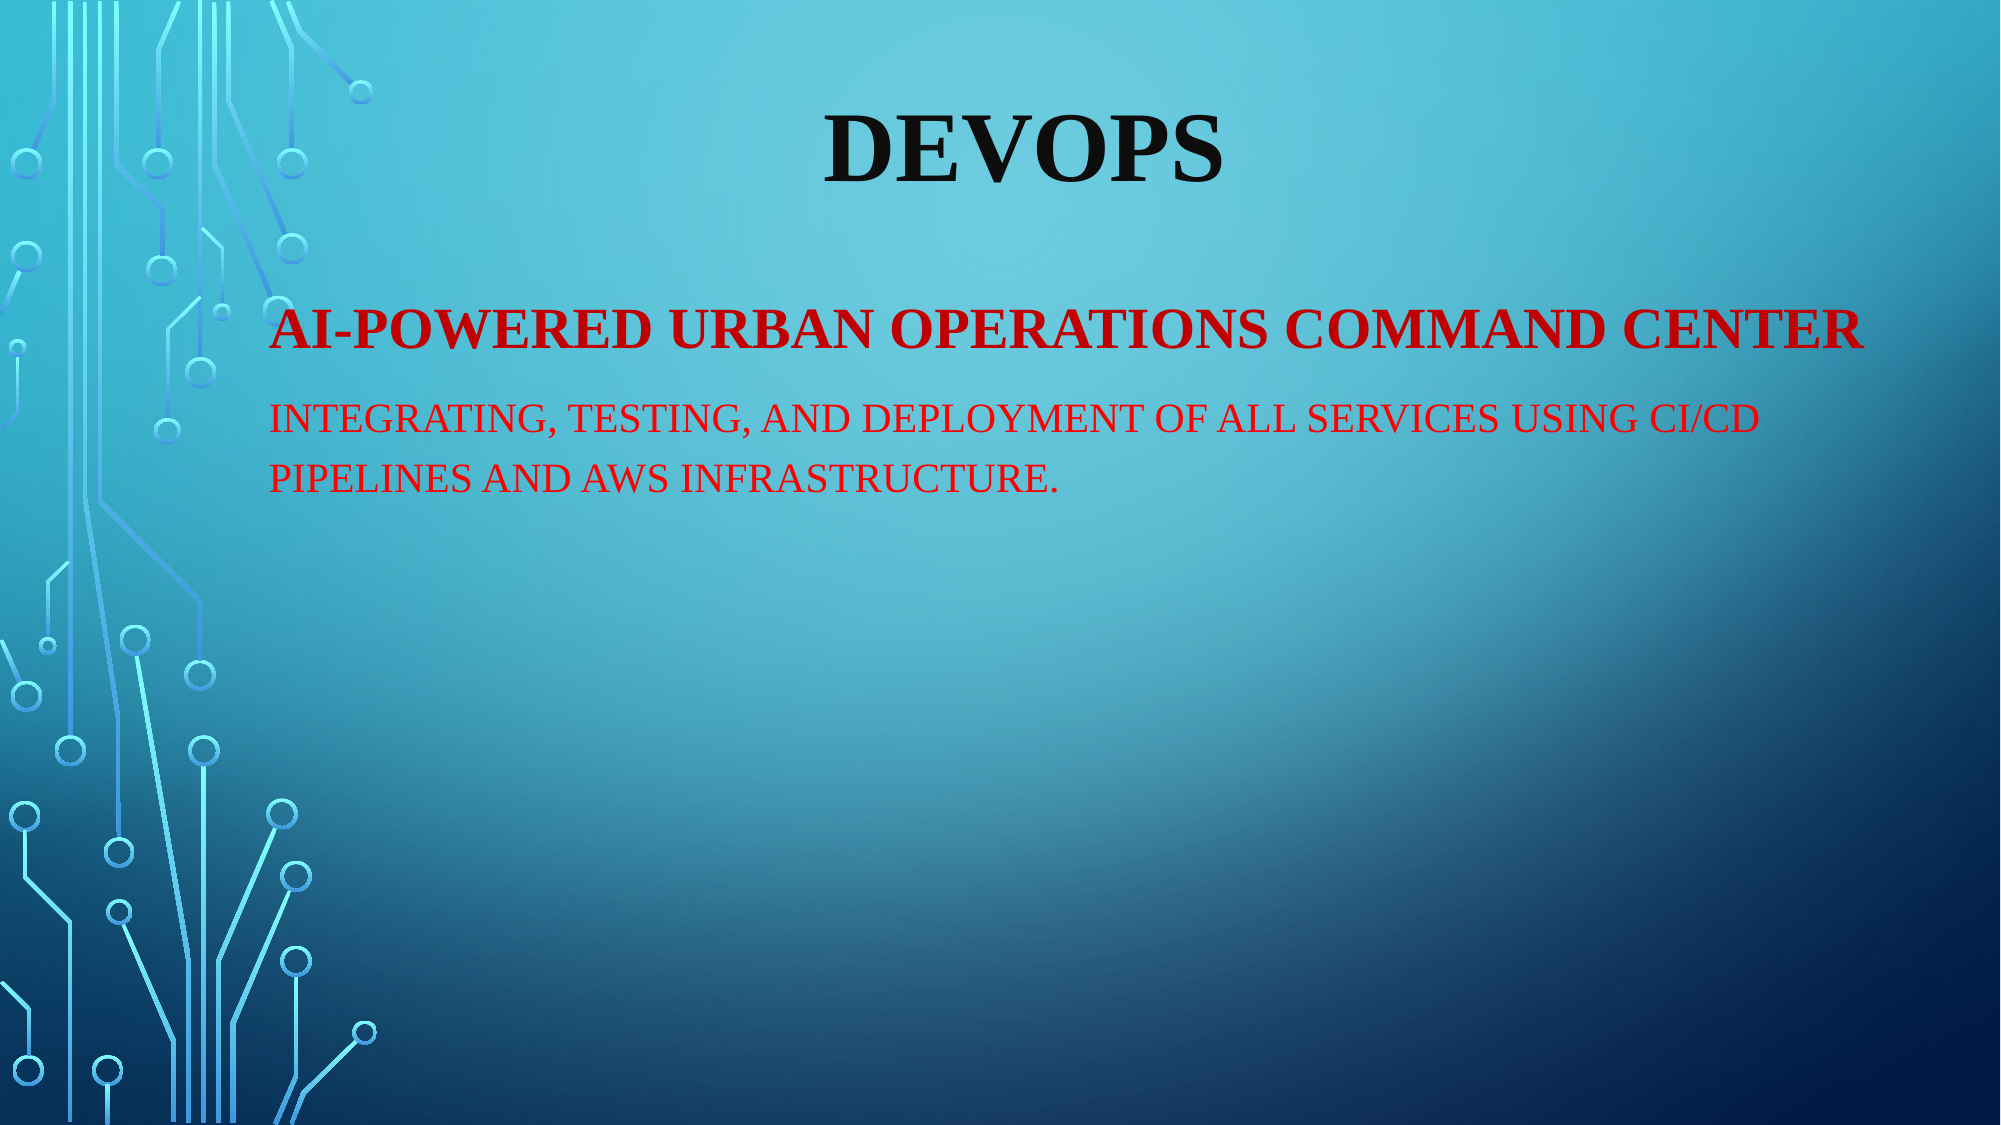

# DEVOPS
AI-Powered Urban Operations Command Center
integrating, testing, and deployment of all services using CI/CD pipelines and AWS infrastructure.